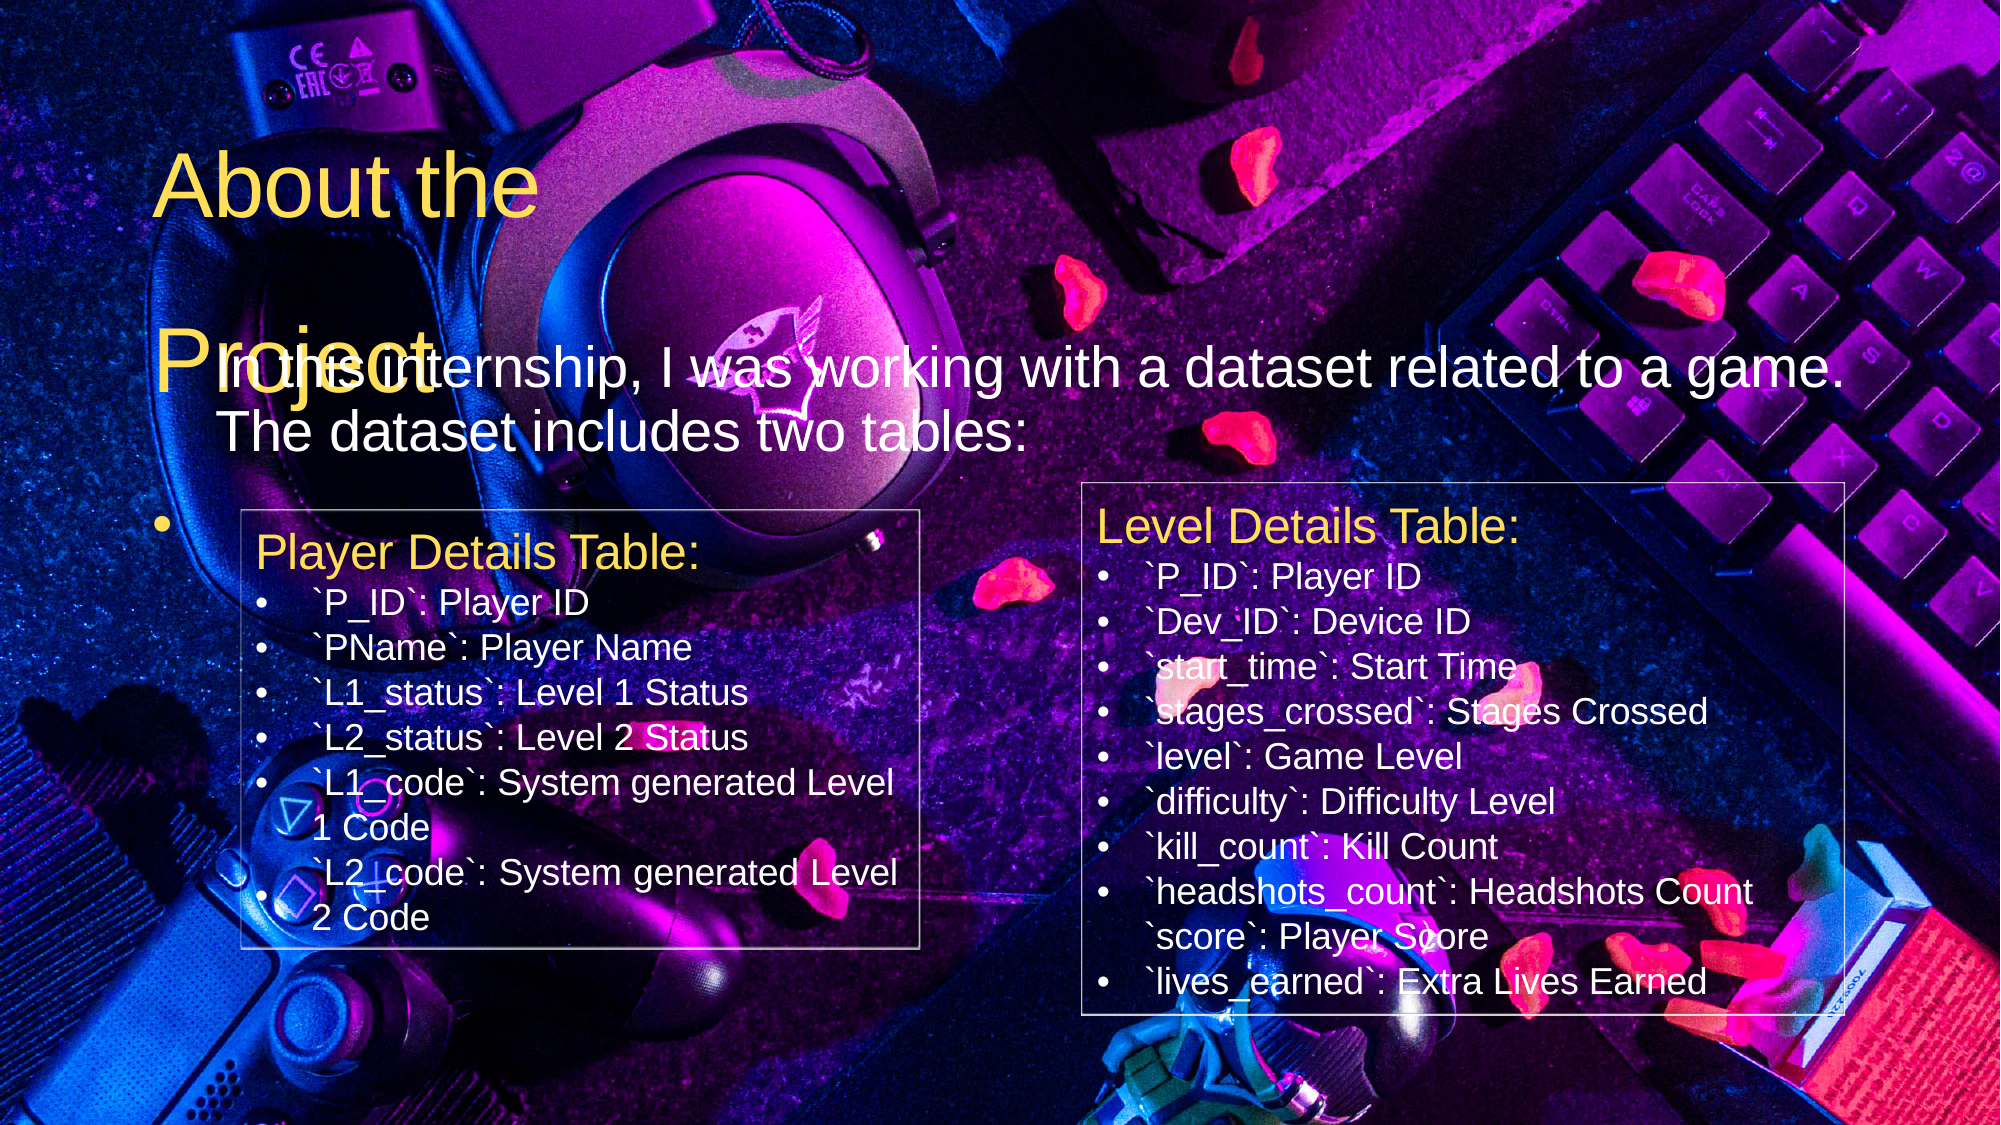

About the Project
•
In this internship, I was working with a dataset related to a game.
The dataset includes two tables:

Level Details Table:

Player Details Table:
• • • • • • • •

•
`P_ID`: Player ID
`Dev_ID`: Device ID
`start_time`: Start Time `stages_crossed`: Stages Crossed `level`: Game Level
`difficulty`: Difficulty Level
`kill_count`: Kill Count `headshots_count`: Headshots Count `score`: Player Score
`lives_earned`: Extra Lives Earned
• • • • •

•
`P_ID`: Player ID
`PName`: Player Name
`L1_status`: Level 1 Status `L2_status`: Level 2 Status `L1_code`: System generated Level 1 Code
`L2_code`: System generated Level 2 Code